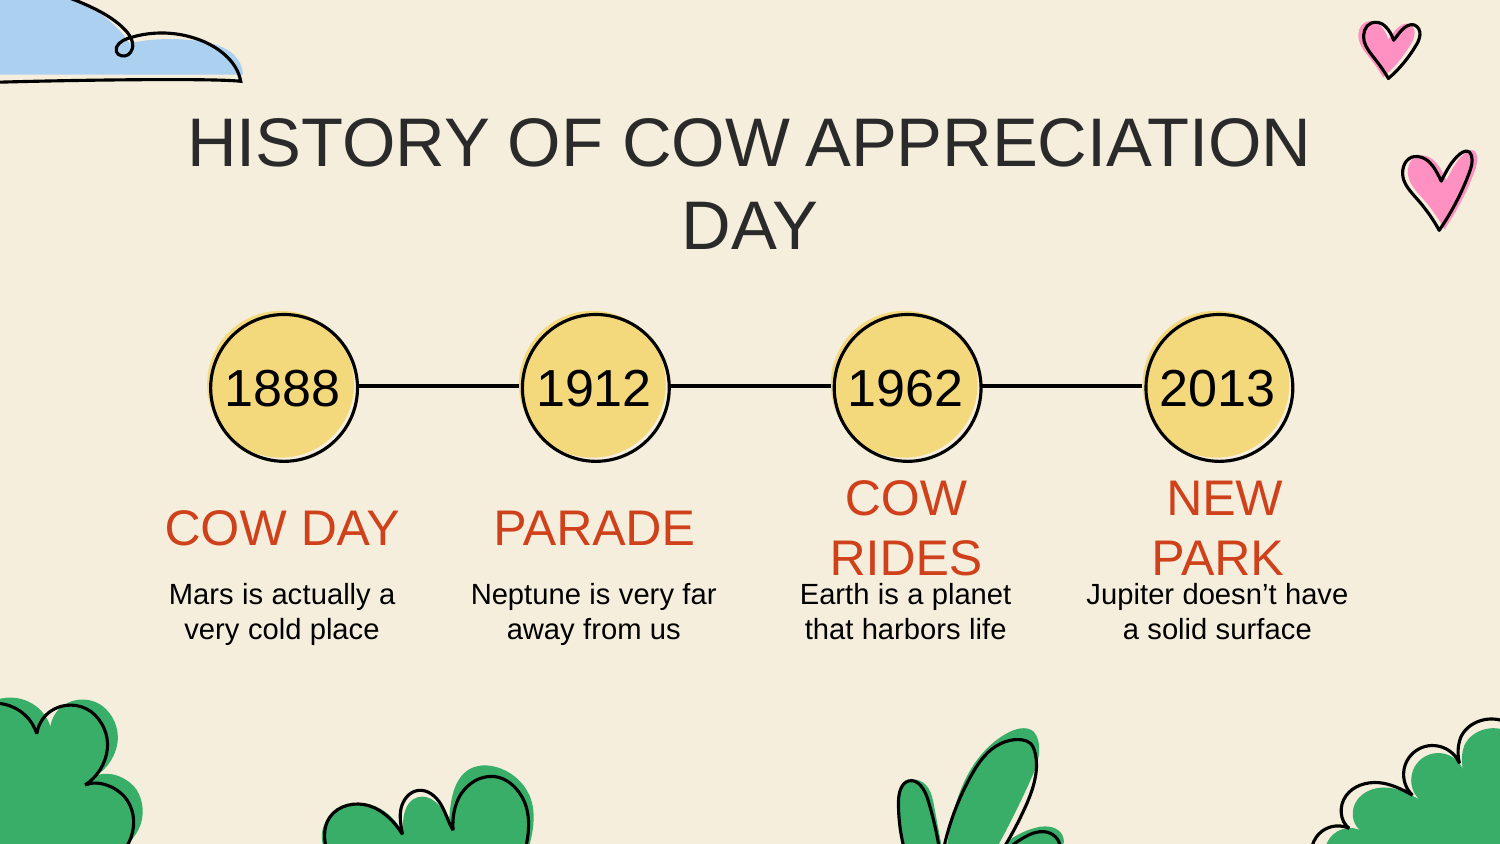

# HISTORY OF COW APPRECIATION DAY

1888
1912
2013
1962
COW DAY
PARADE
COW RIDES
 NEW PARK
Mars is actually a very cold place
Neptune is very far away from us
Earth is a planet that harbors life
Jupiter doesn’t have a solid surface